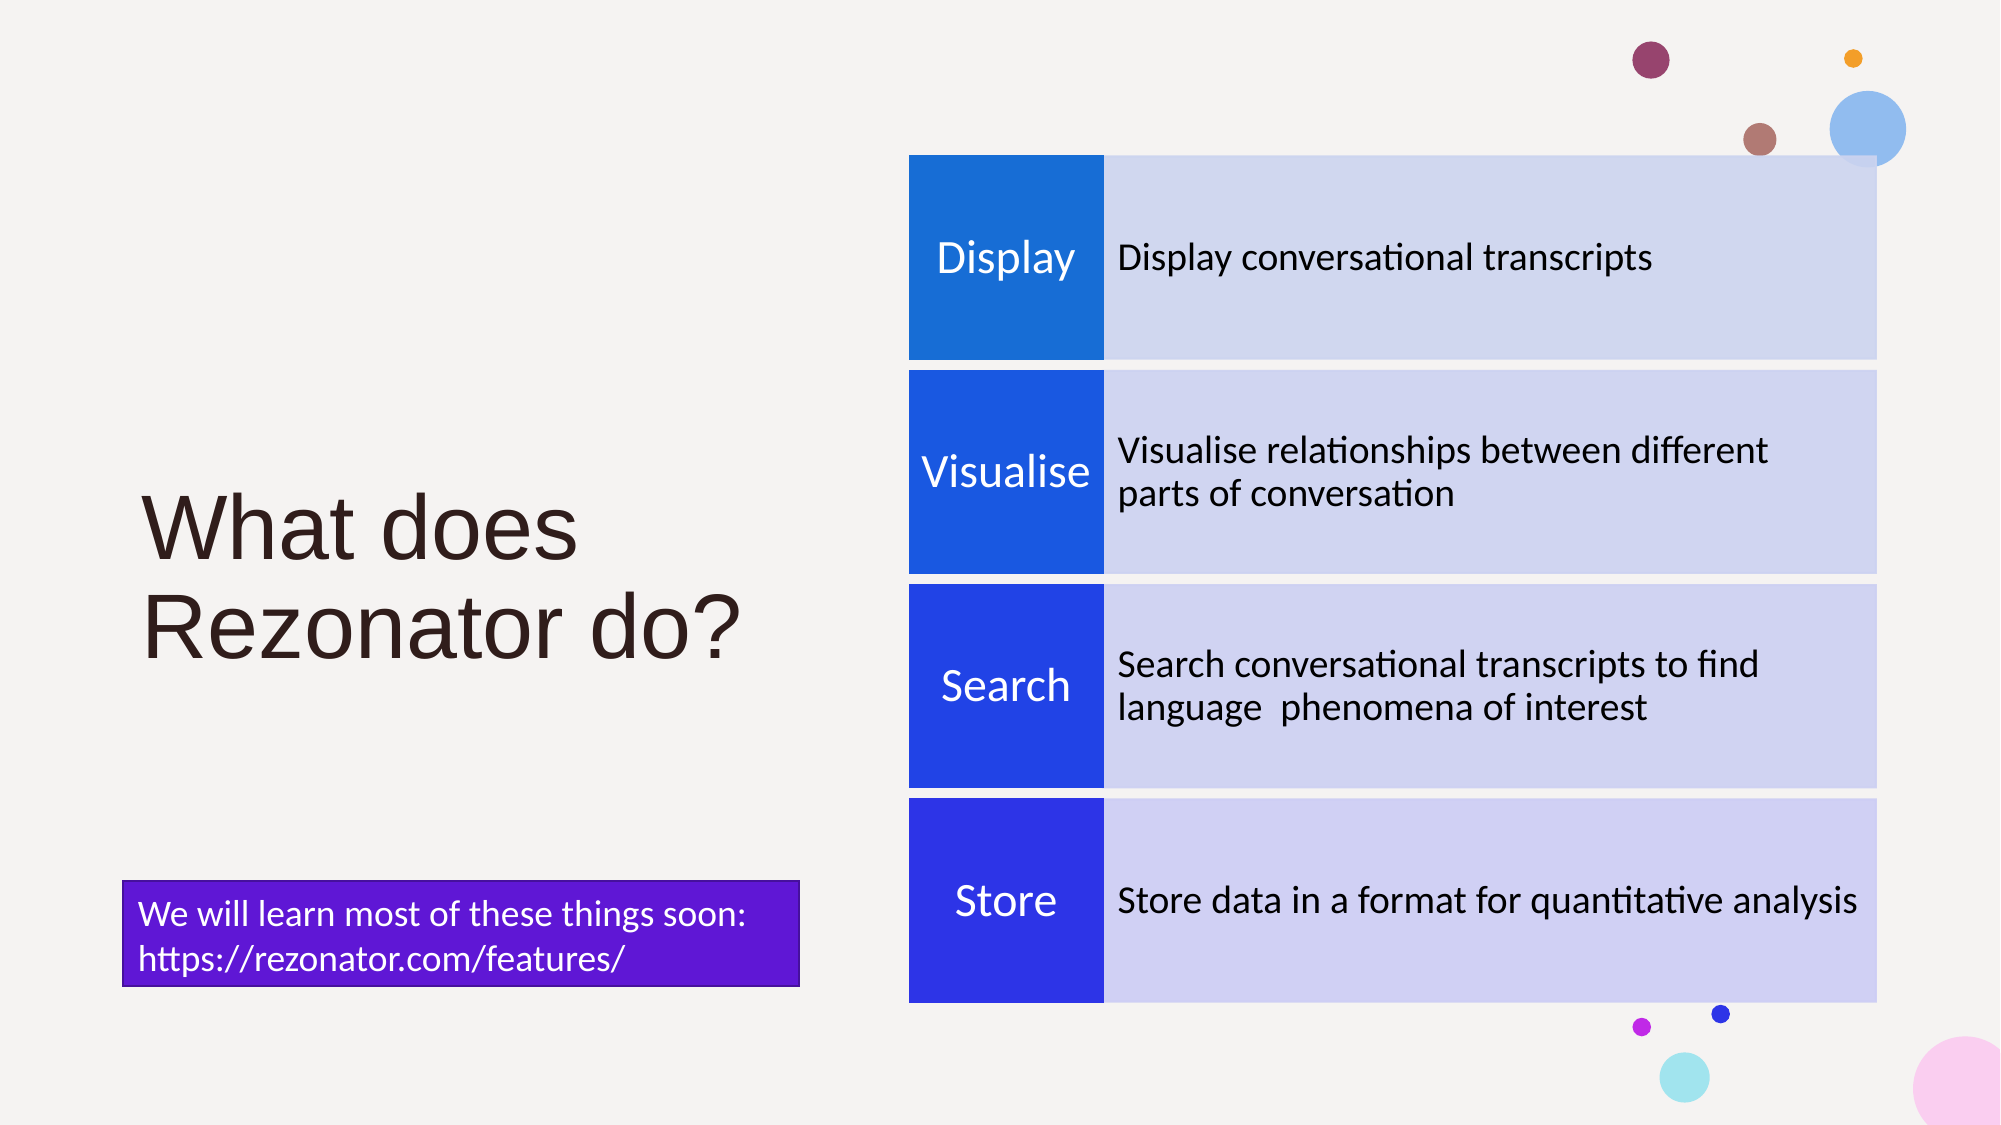

# What does Rezonator do?
Display conversational transcripts
Display
Visualise relationships between different parts of conversation
Visualise
Search conversational transcripts to find  language  phenomena of interest
Search
Store data in a format for quantitative analysis
Store
We will learn most of these things soon:
https://rezonator.com/features/